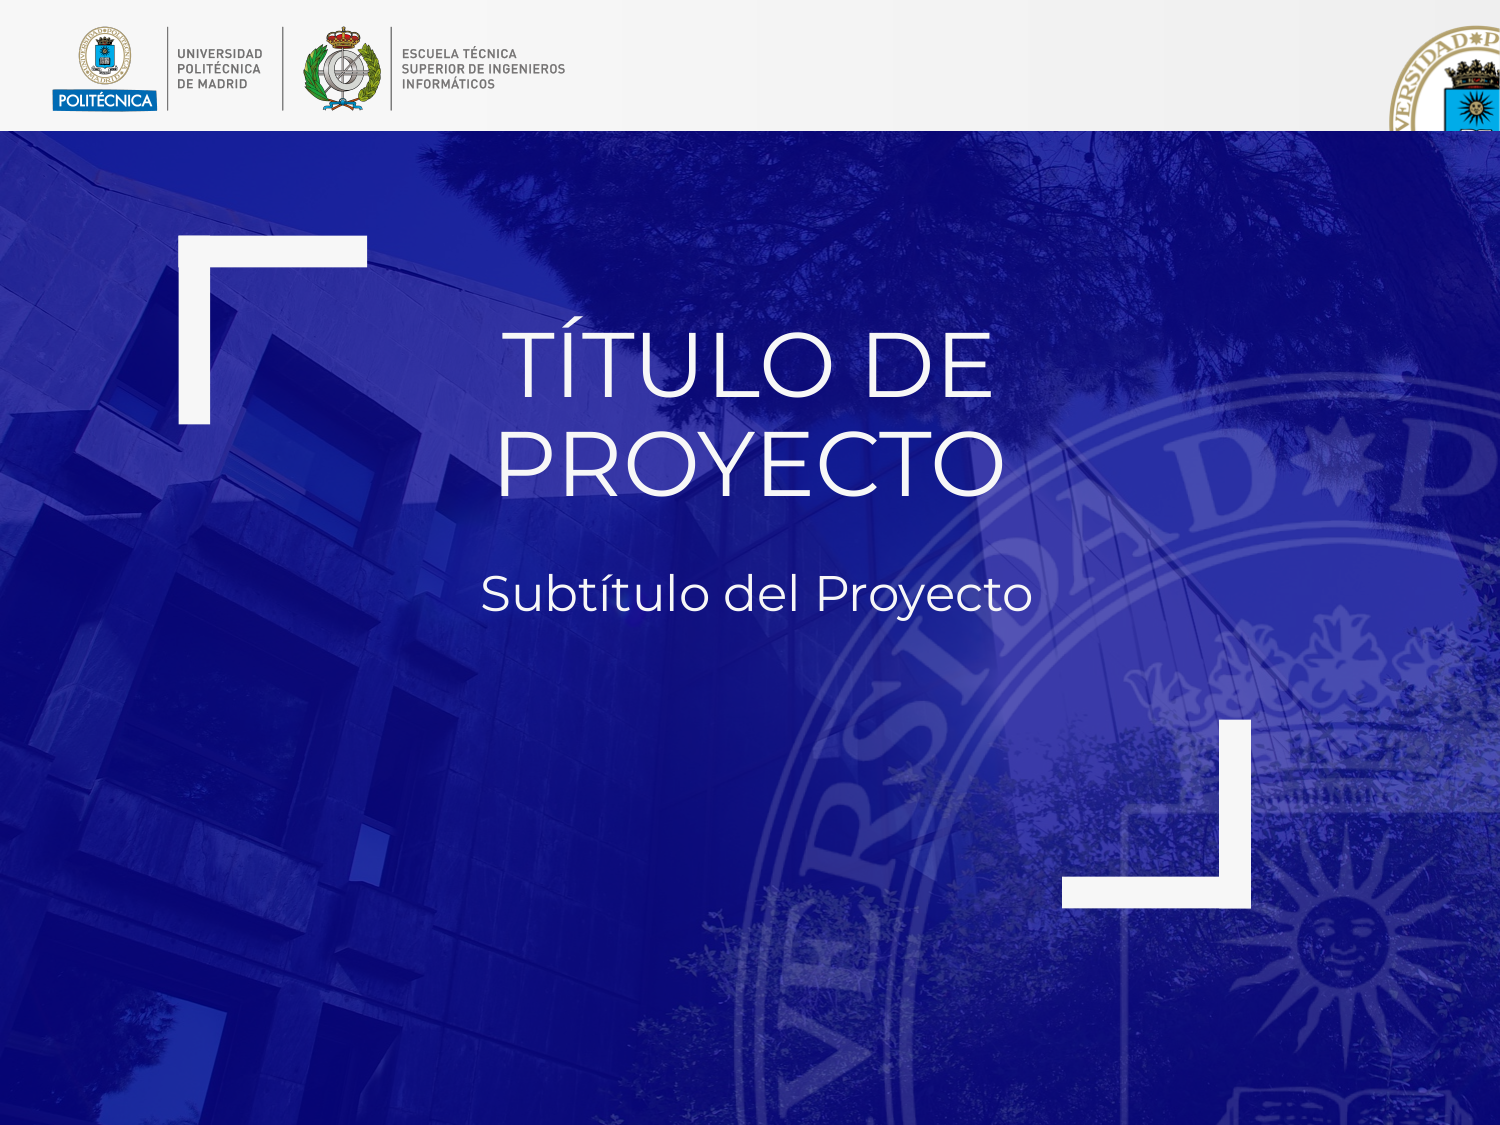

# TÍtulo de proyecto
Subtítulo del Proyecto